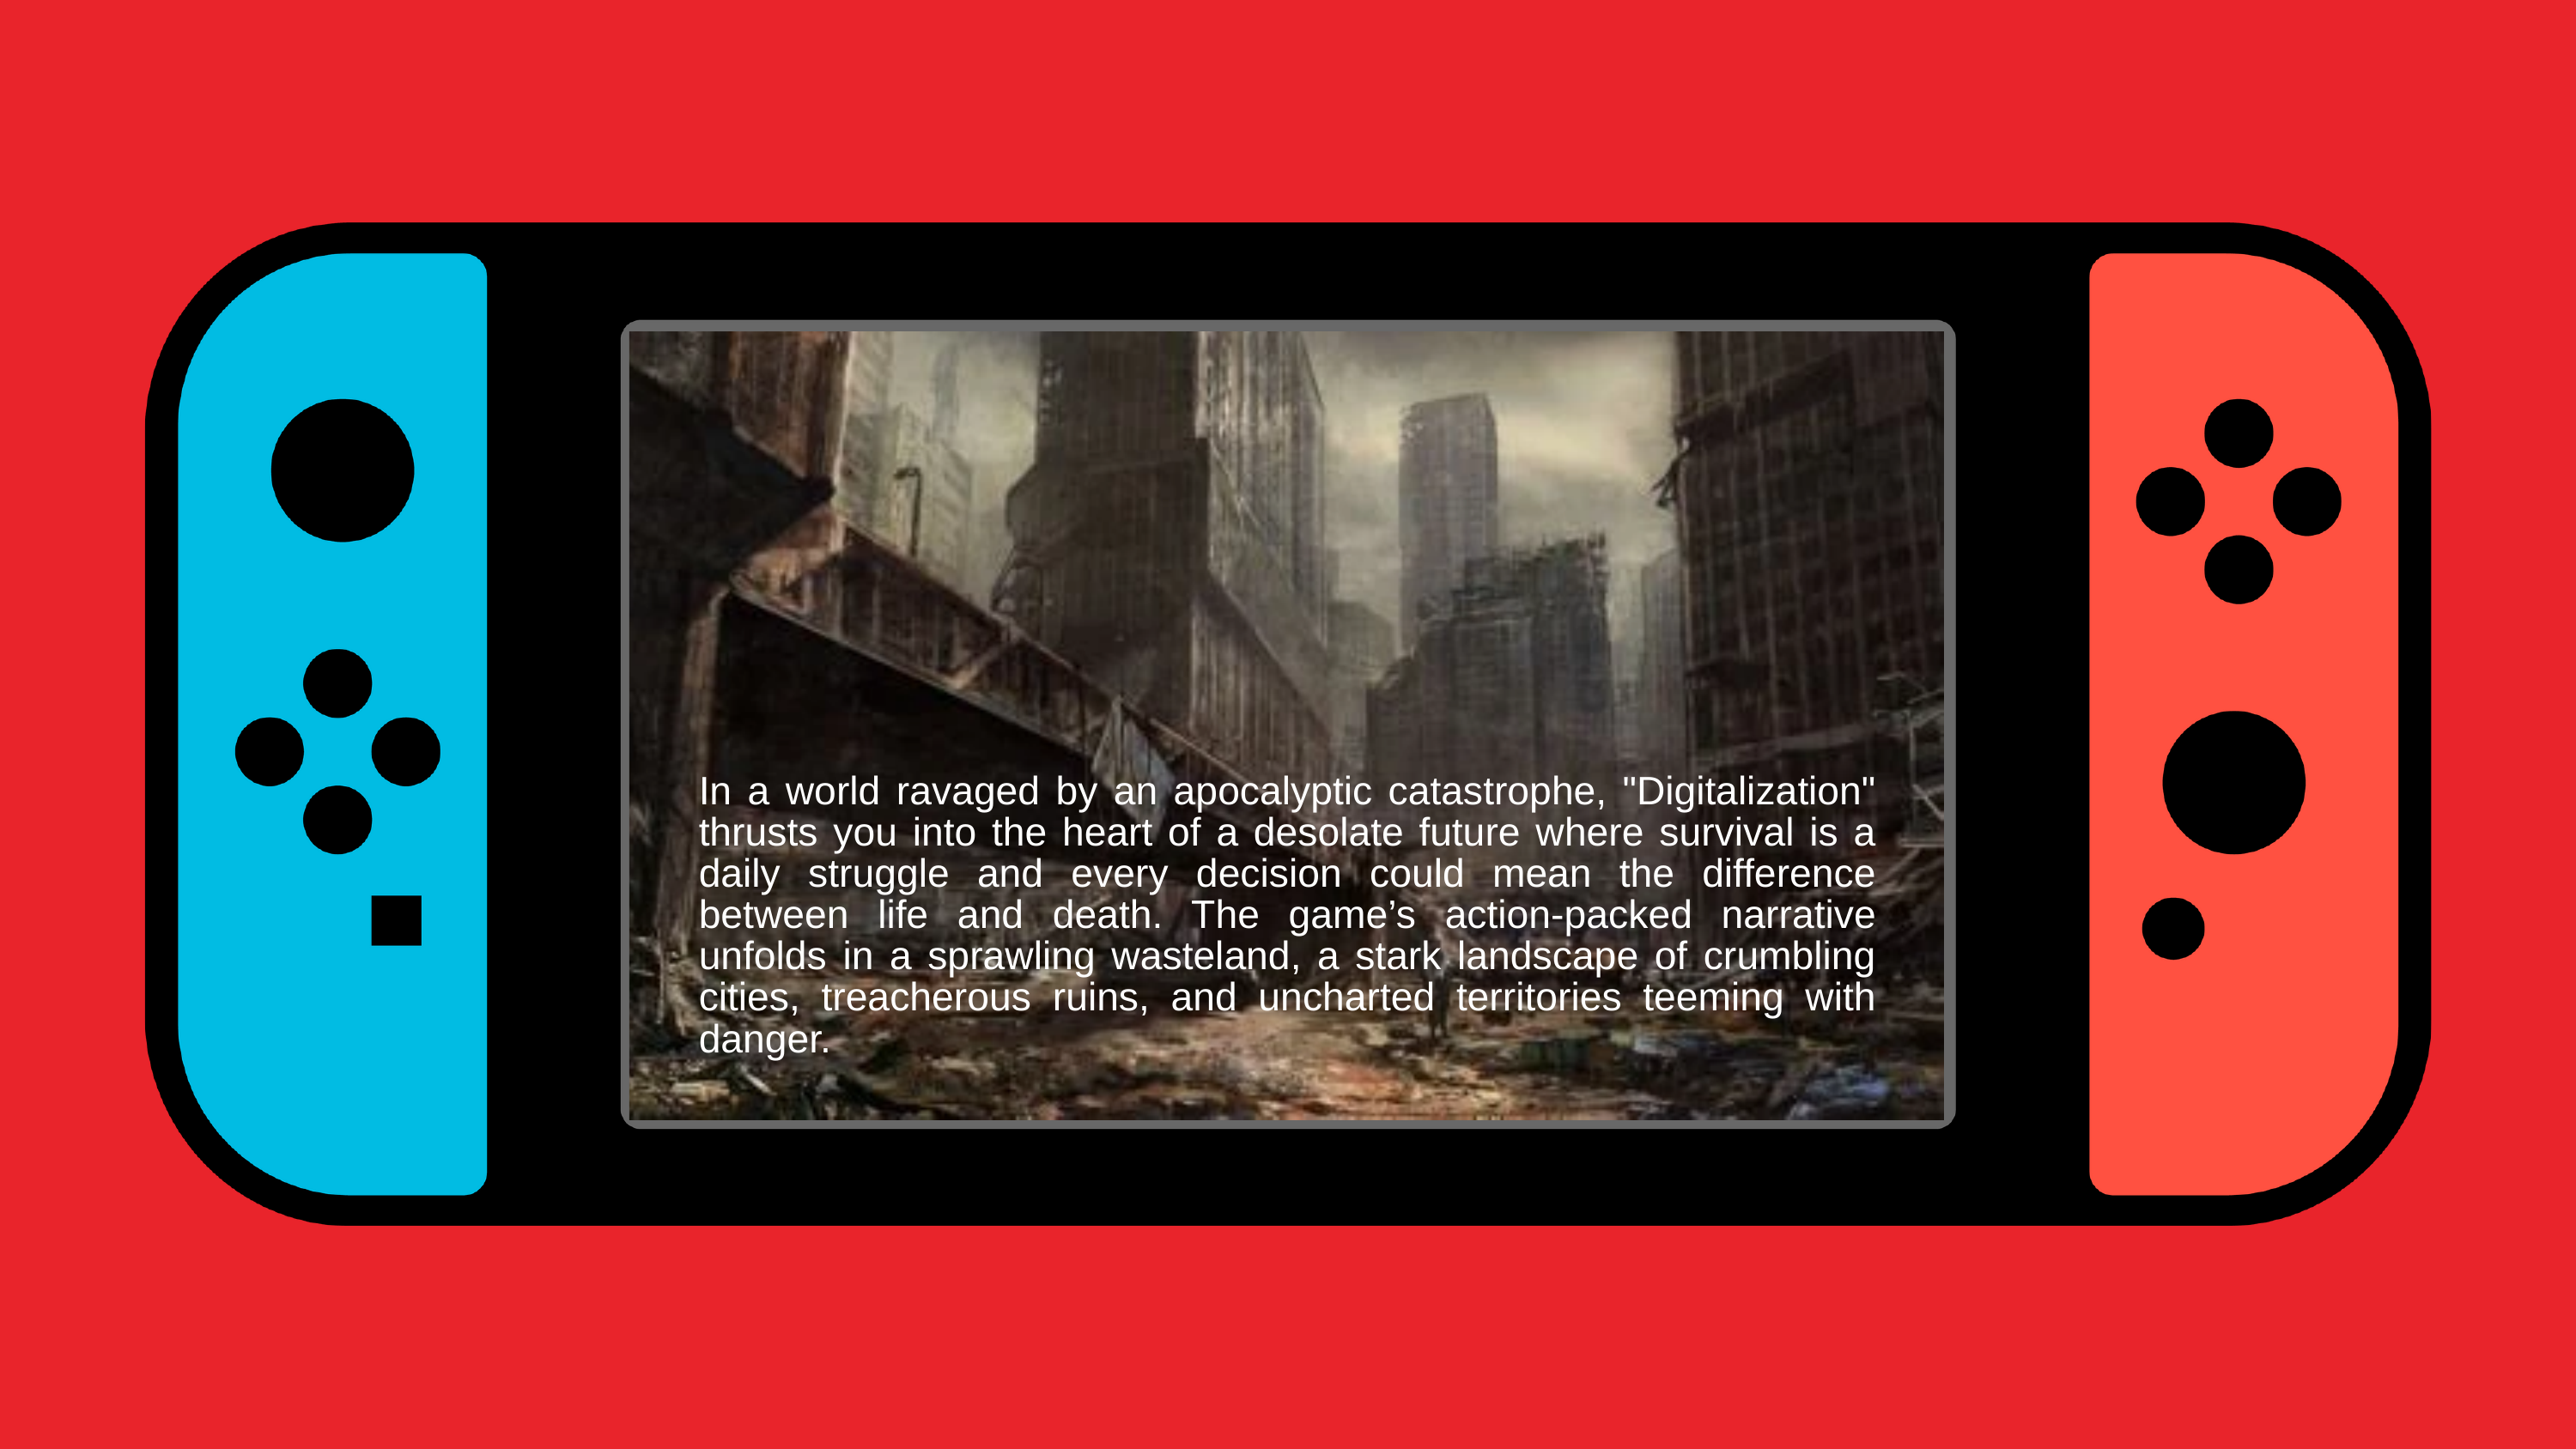

In a world ravaged by an apocalyptic catastrophe, "Digitalization" thrusts you into the heart of a desolate future where survival is a daily struggle and every decision could mean the difference between life and death. The game’s action-packed narrative unfolds in a sprawling wasteland, a stark landscape of crumbling cities, treacherous ruins, and uncharted territories teeming with danger.